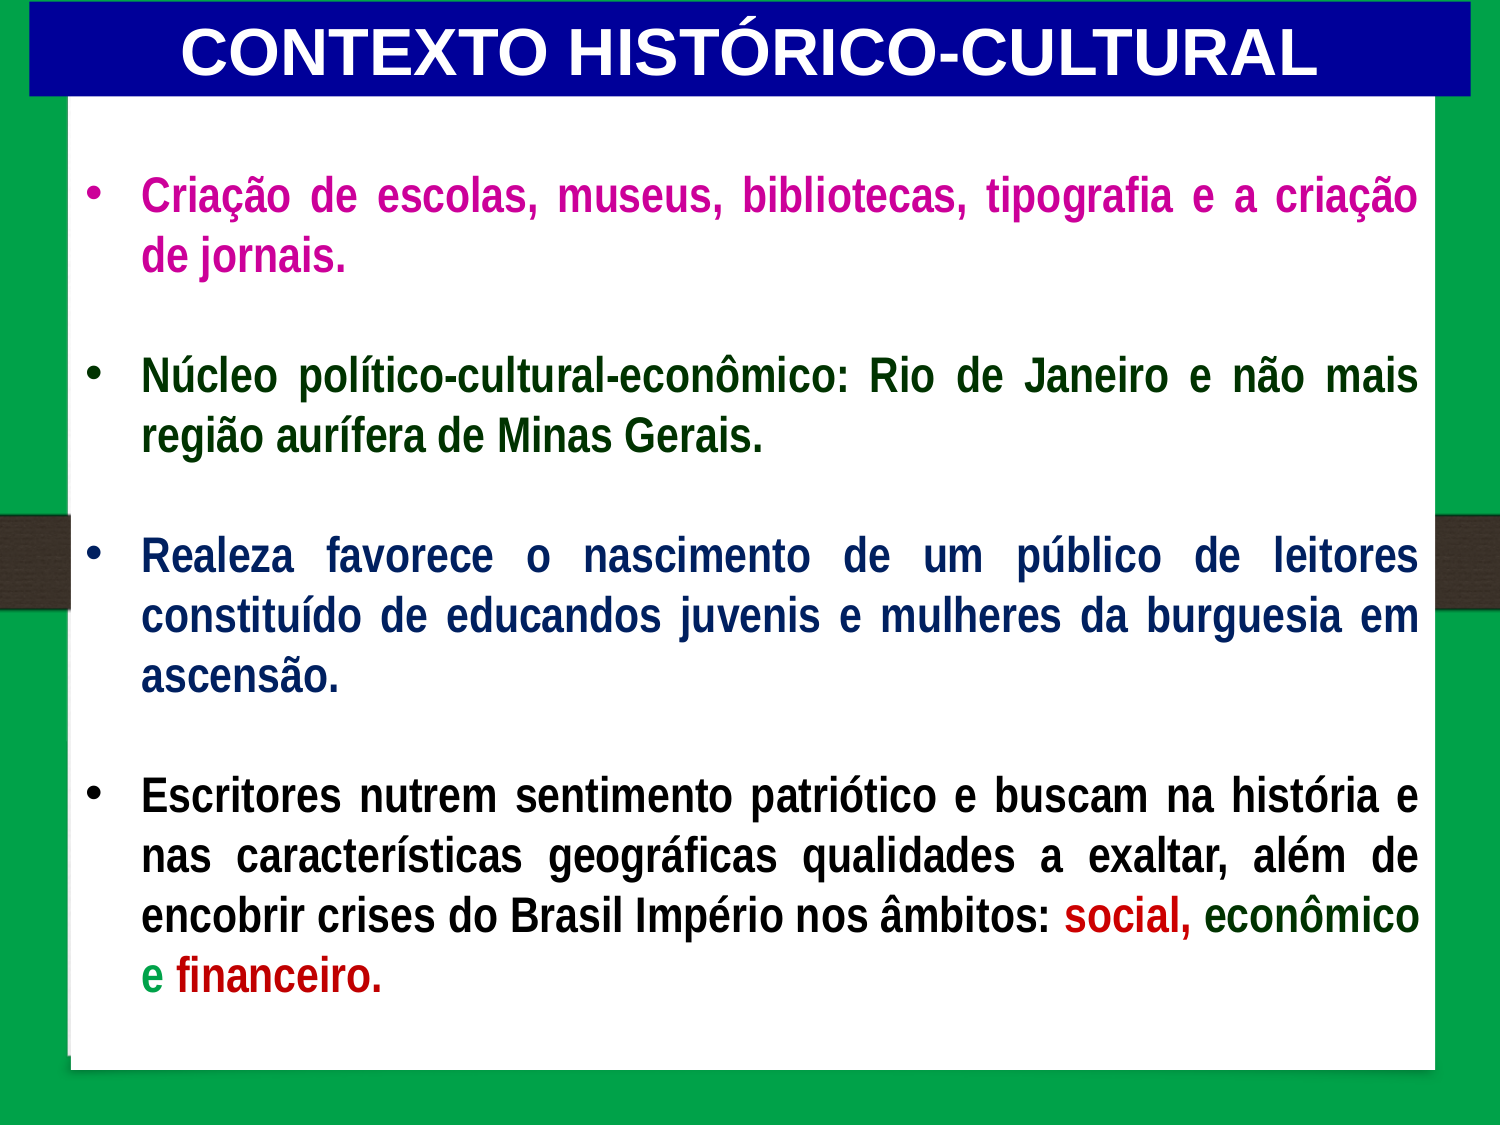

CONTEXTO HISTÓRICO-CULTURAL

Criação de escolas, museus, bibliotecas, tipografia e a criação de jornais.

Núcleo político-cultural-econômico: Rio de Janeiro e não mais região aurífera de Minas Gerais.

Realeza favorece o nascimento de um público de leitores constituído de educandos juvenis e mulheres da burguesia em ascensão.

Escritores nutrem sentimento patriótico e buscam na história e nas características geográficas qualidades a exaltar, além de encobrir crises do Brasil Império nos âmbitos: social, econômico e financeiro.